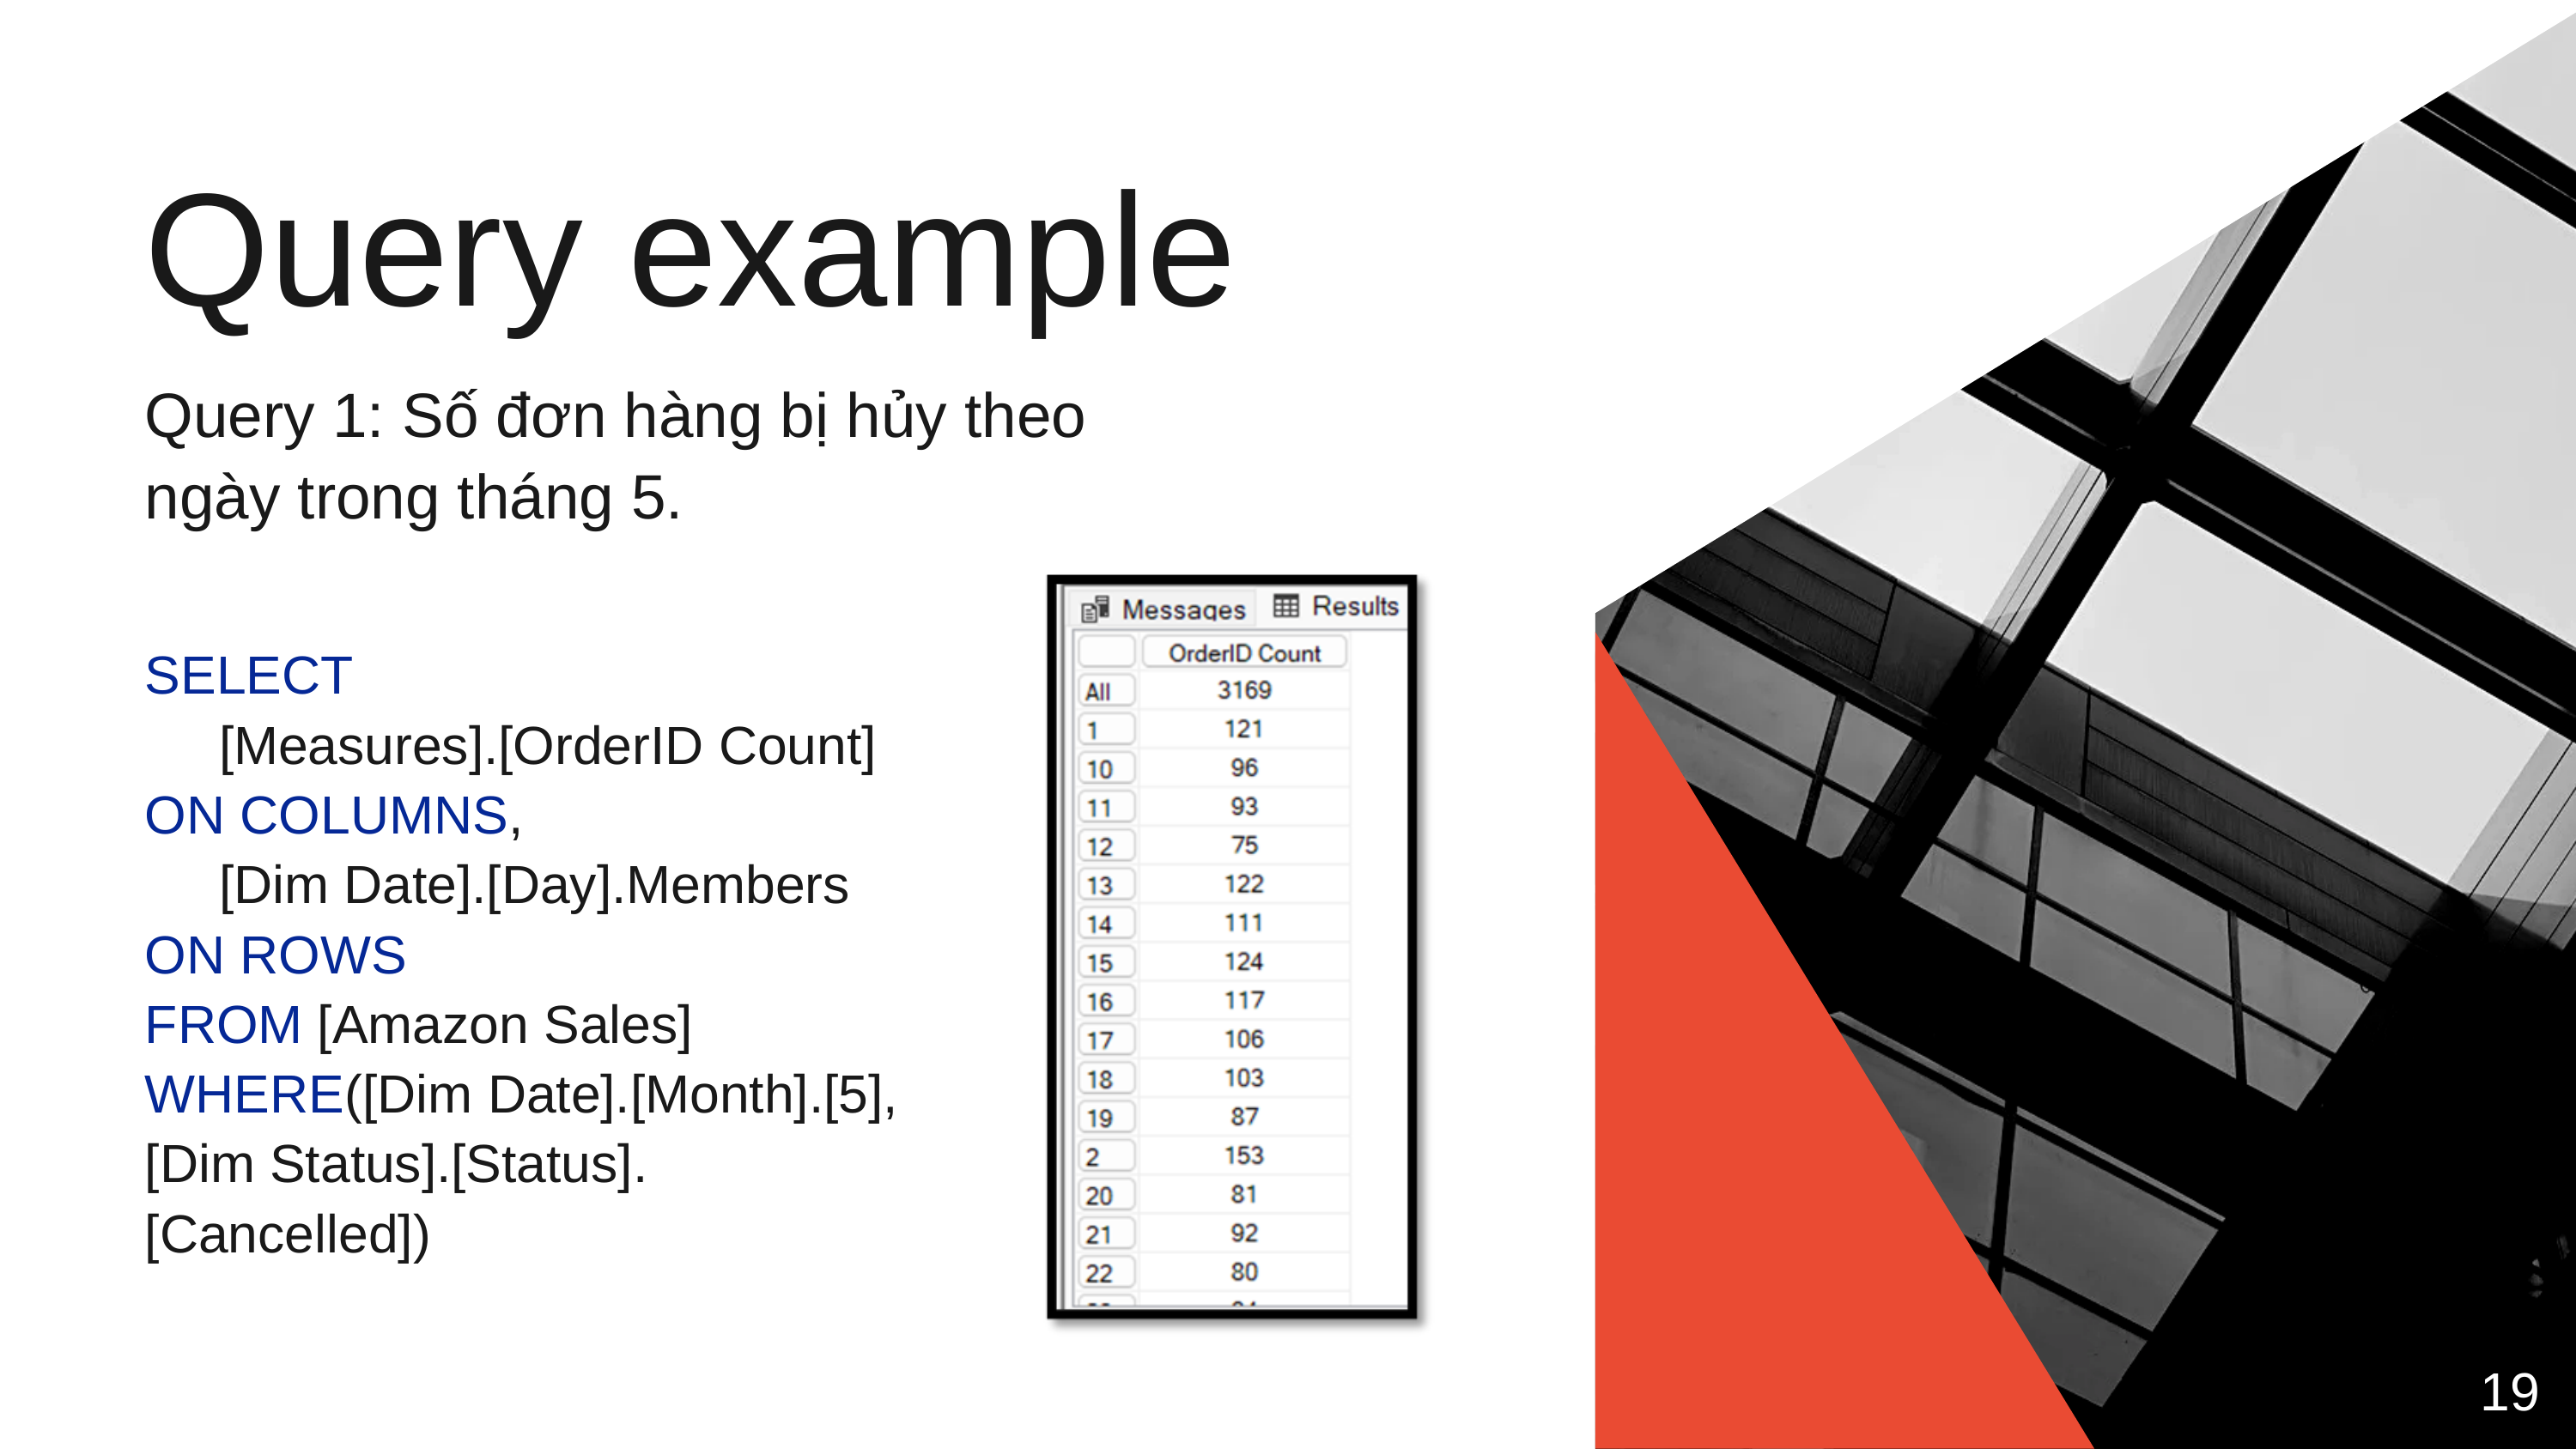

Query example
Query 1: Số đơn hàng bị hủy theo ngày trong tháng 5.

SELECT
     [Measures].[OrderID Count] ON COLUMNS,
     [Dim Date].[Day].Members ON ROWS
FROM [Amazon Sales]
WHERE([Dim Date].[Month].[5], [Dim Status].[Status].[Cancelled])
19